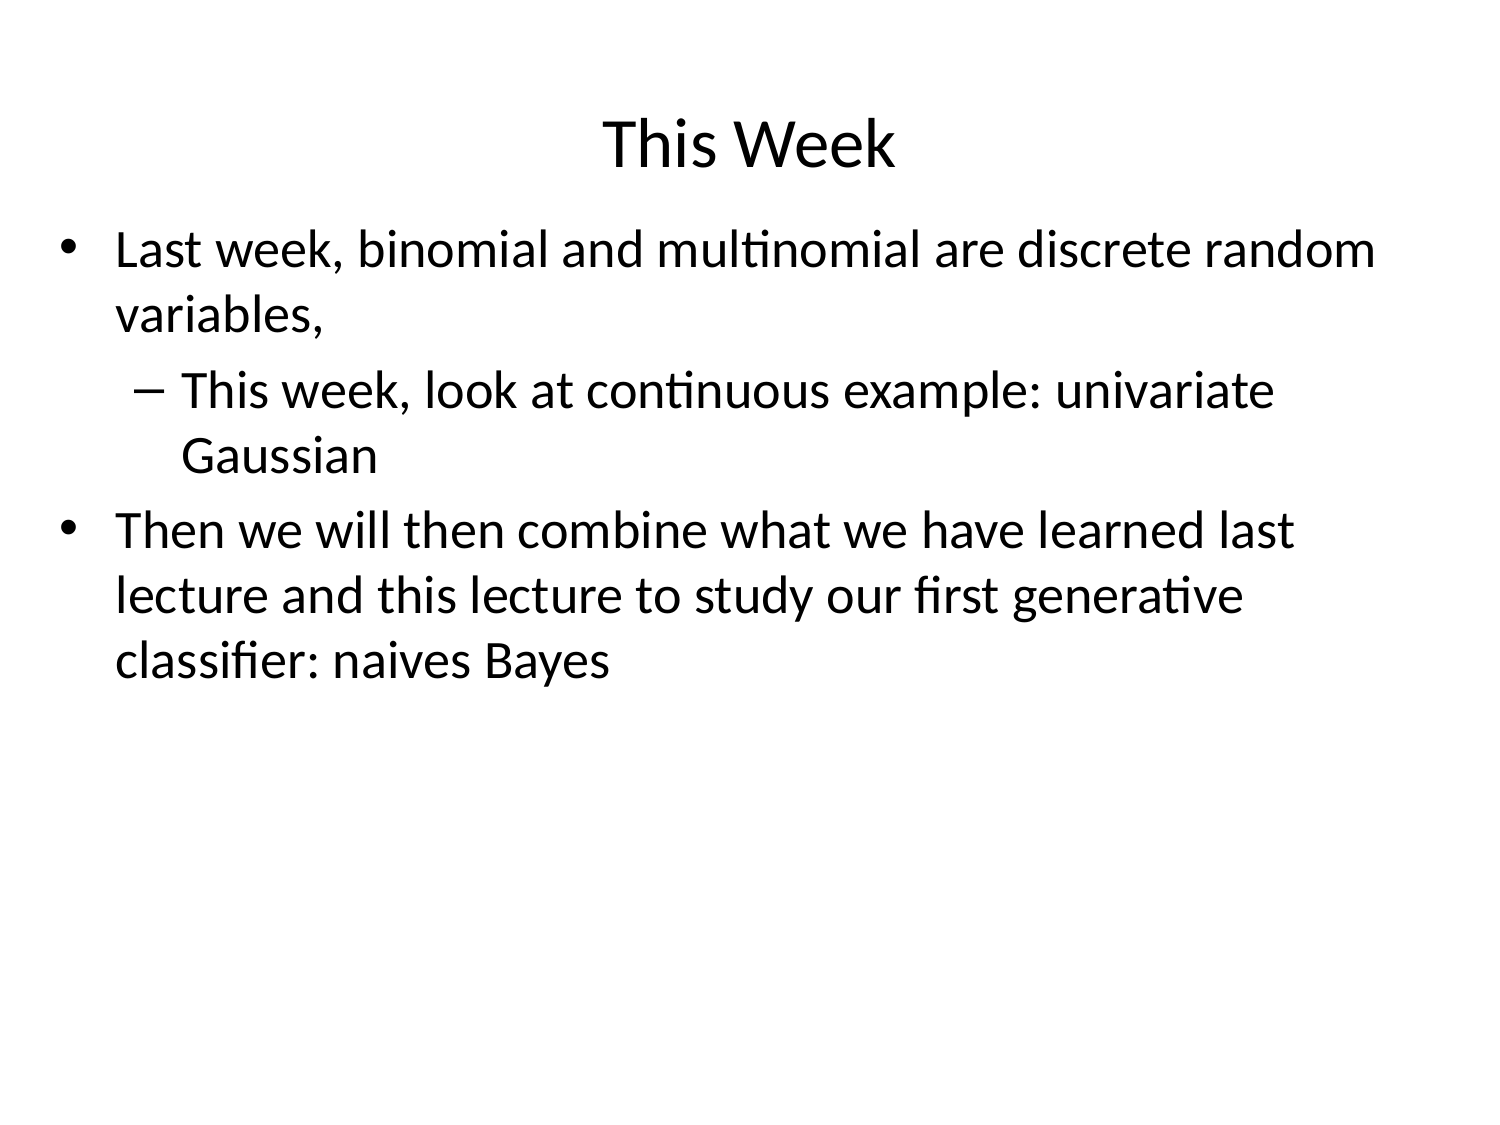

# This Week
Last week, binomial and multinomial are discrete random variables,
This week, look at continuous example: univariate Gaussian
Then we will then combine what we have learned last lecture and this lecture to study our first generative classifier: naives Bayes